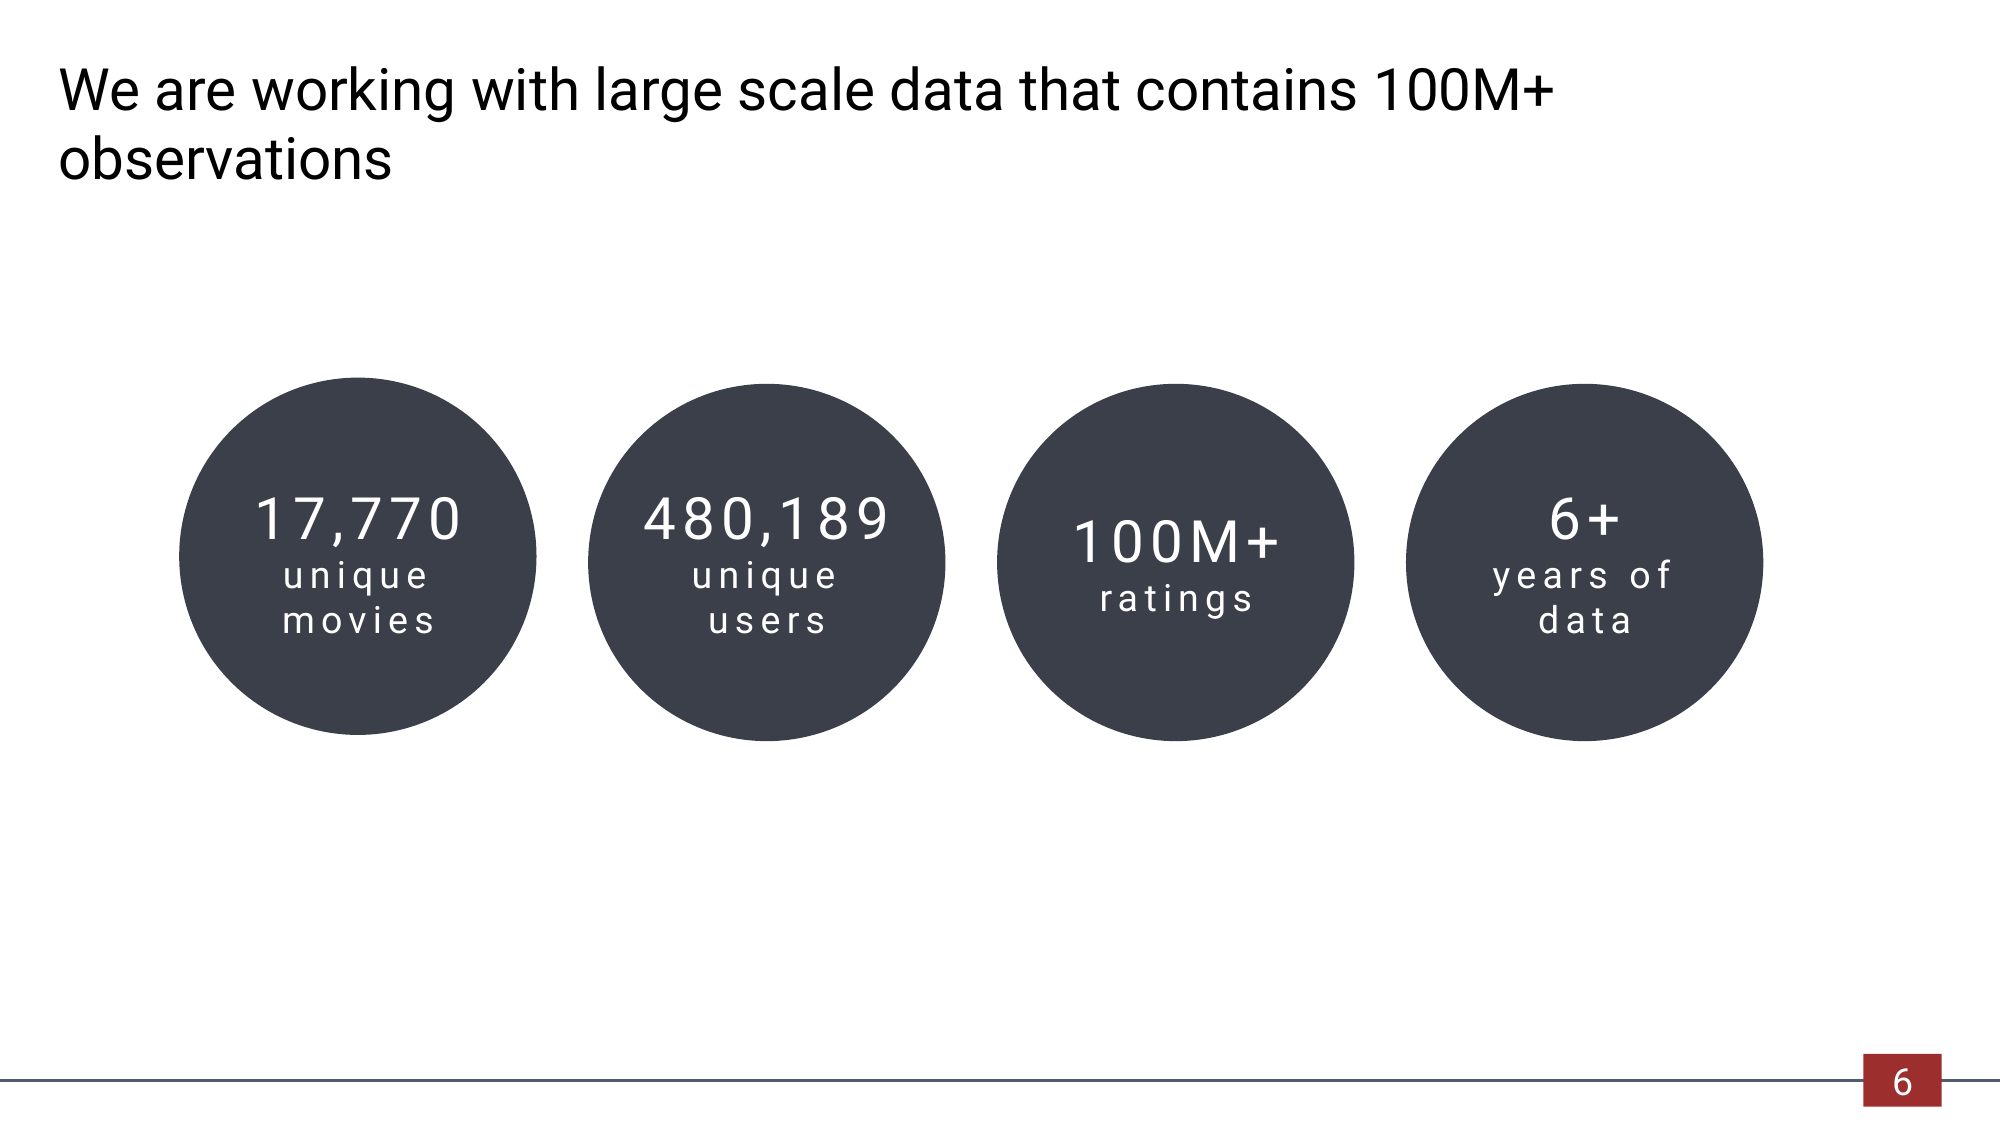

We are working with large scale data that contains 100M+ observations

17,770
unique movies

480,189
unique users

100M+
ratings

6+
years of data
6